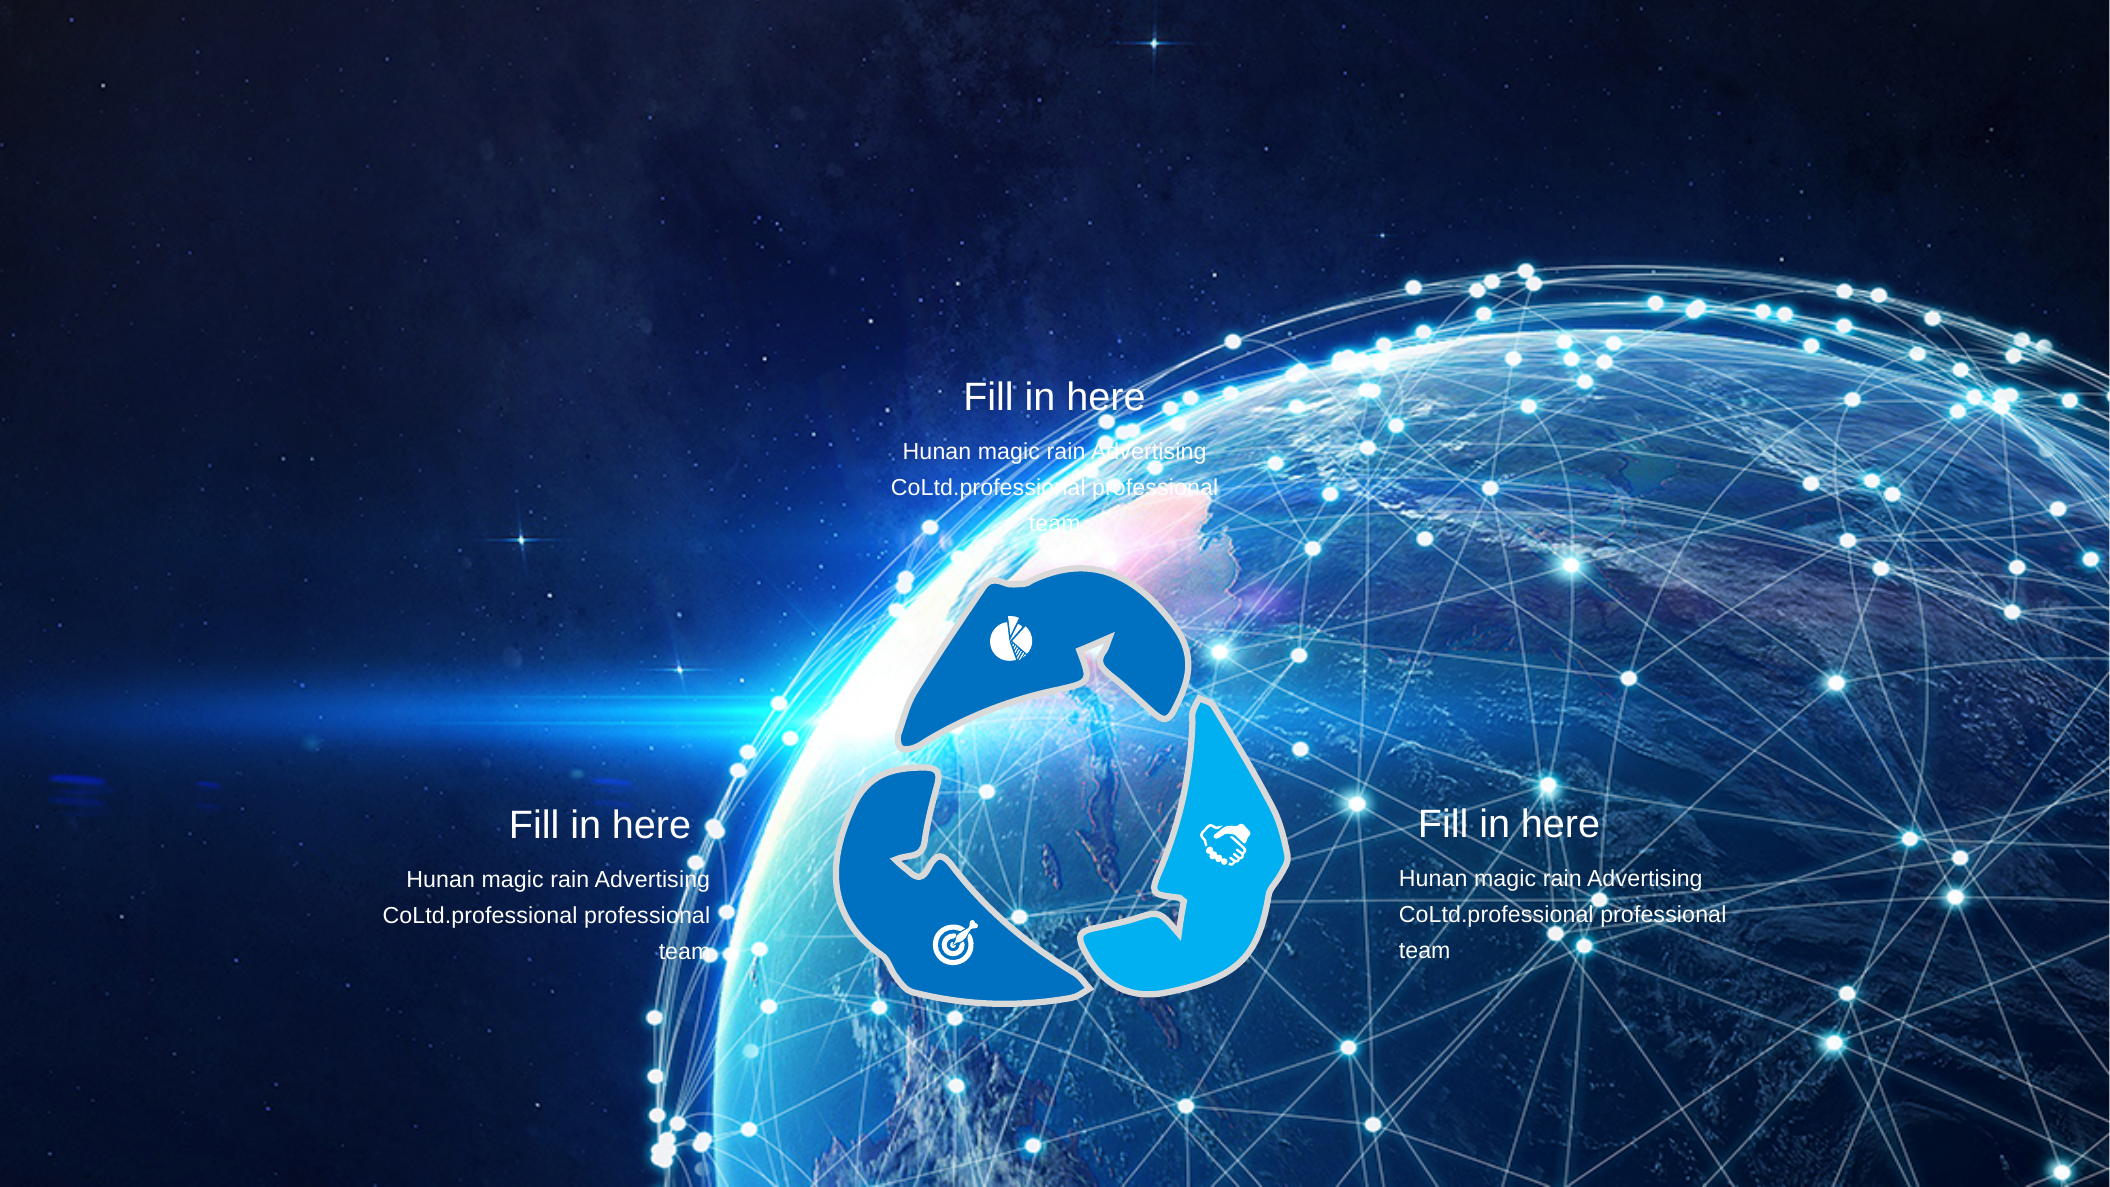

Fill in here
Hunan magic rain Advertising CoLtd.professional professional team

Fill in here
Hunan magic rain Advertising CoLtd.professional professional team
Fill in here
Hunan magic rain Advertising CoLtd.professional professional team